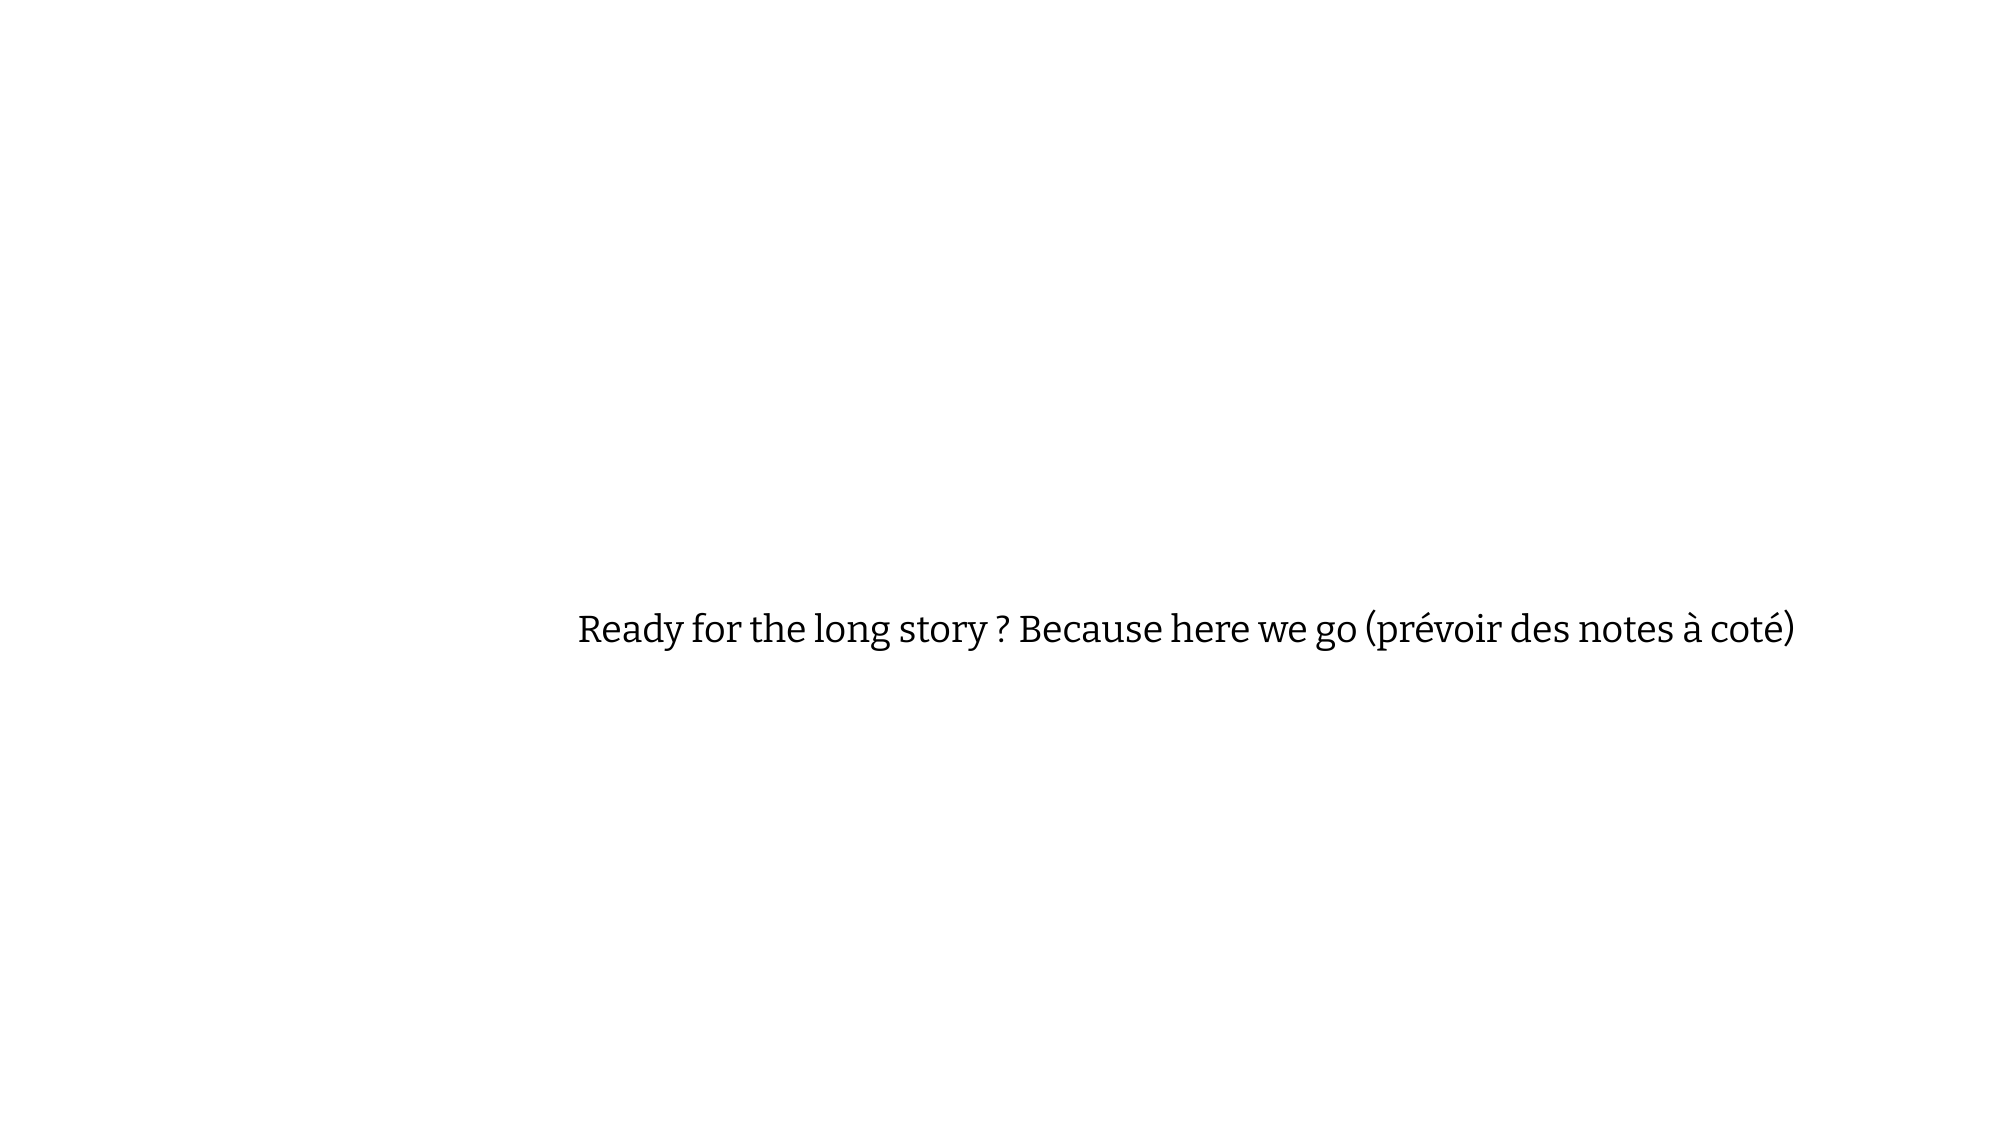

Ready for the long story ? Because here we go (prévoir des notes à coté)